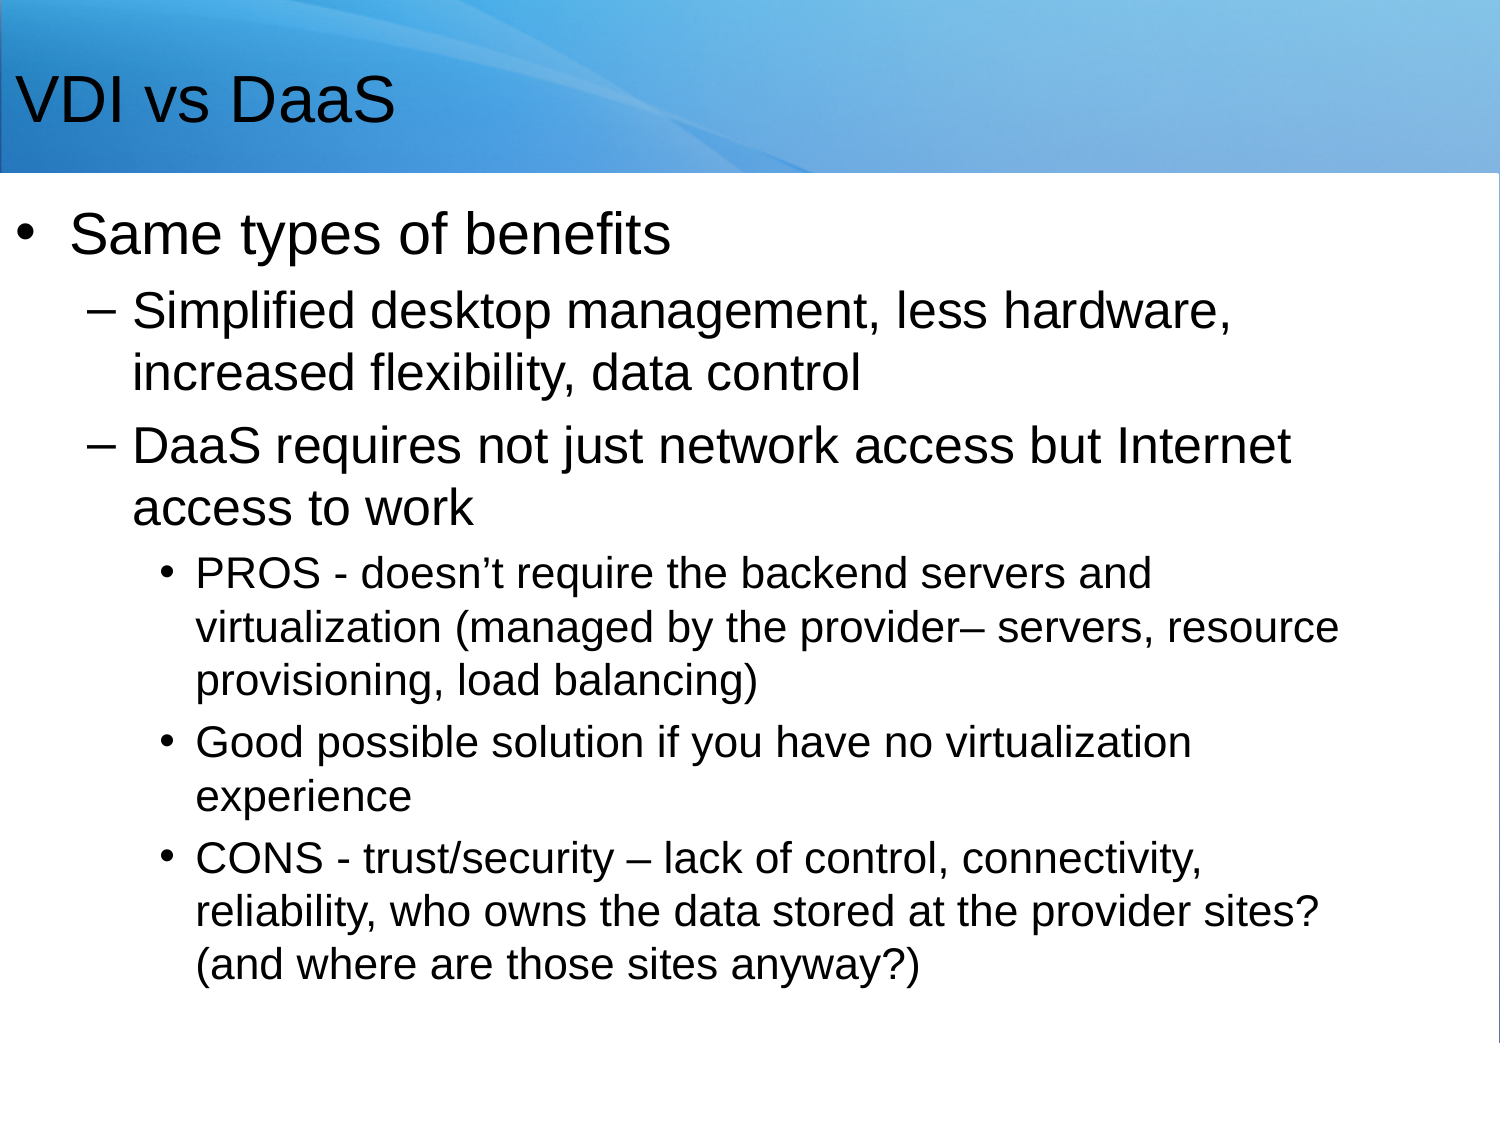

VDI vs DaaS
Same types of benefits
Simplified desktop management, less hardware, increased flexibility, data control
DaaS requires not just network access but Internet access to work
PROS - doesn’t require the backend servers and virtualization (managed by the provider– servers, resource provisioning, load balancing)
Good possible solution if you have no virtualization experience
CONS - trust/security – lack of control, connectivity, reliability, who owns the data stored at the provider sites? (and where are those sites anyway?)